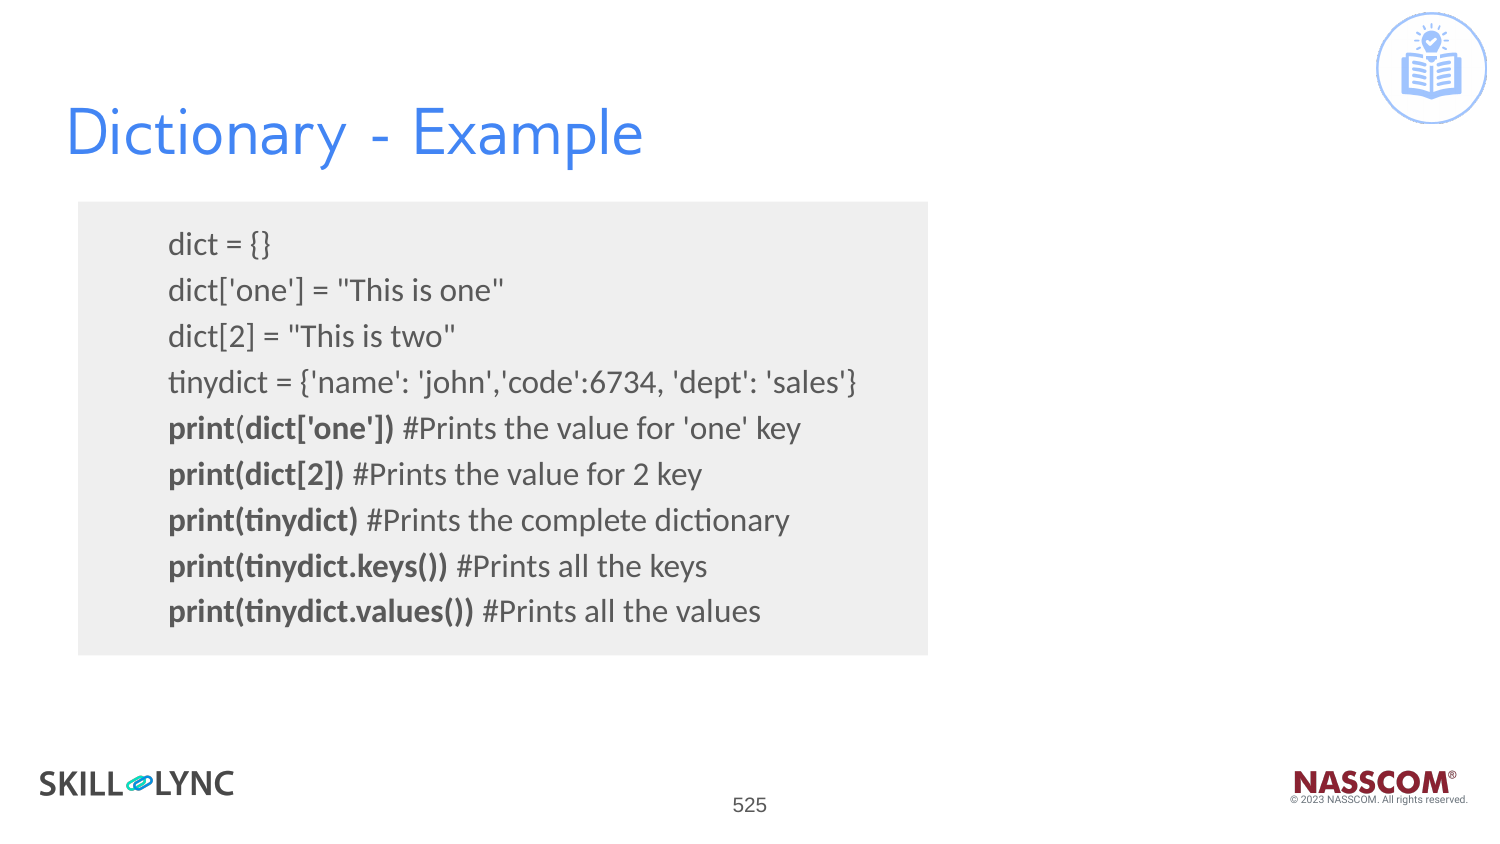

# Dictionary - Example
dict = {}
dict['one'] = "This is one"
dict[2] = "This is two"
tinydict = {'name': 'john','code':6734, 'dept': 'sales'}
print(dict['one']) #Prints the value for 'one' key
print(dict[2]) #Prints the value for 2 key
print(tinydict) #Prints the complete dictionary
print(tinydict.keys()) #Prints all the keys
print(tinydict.values()) #Prints all the values
525